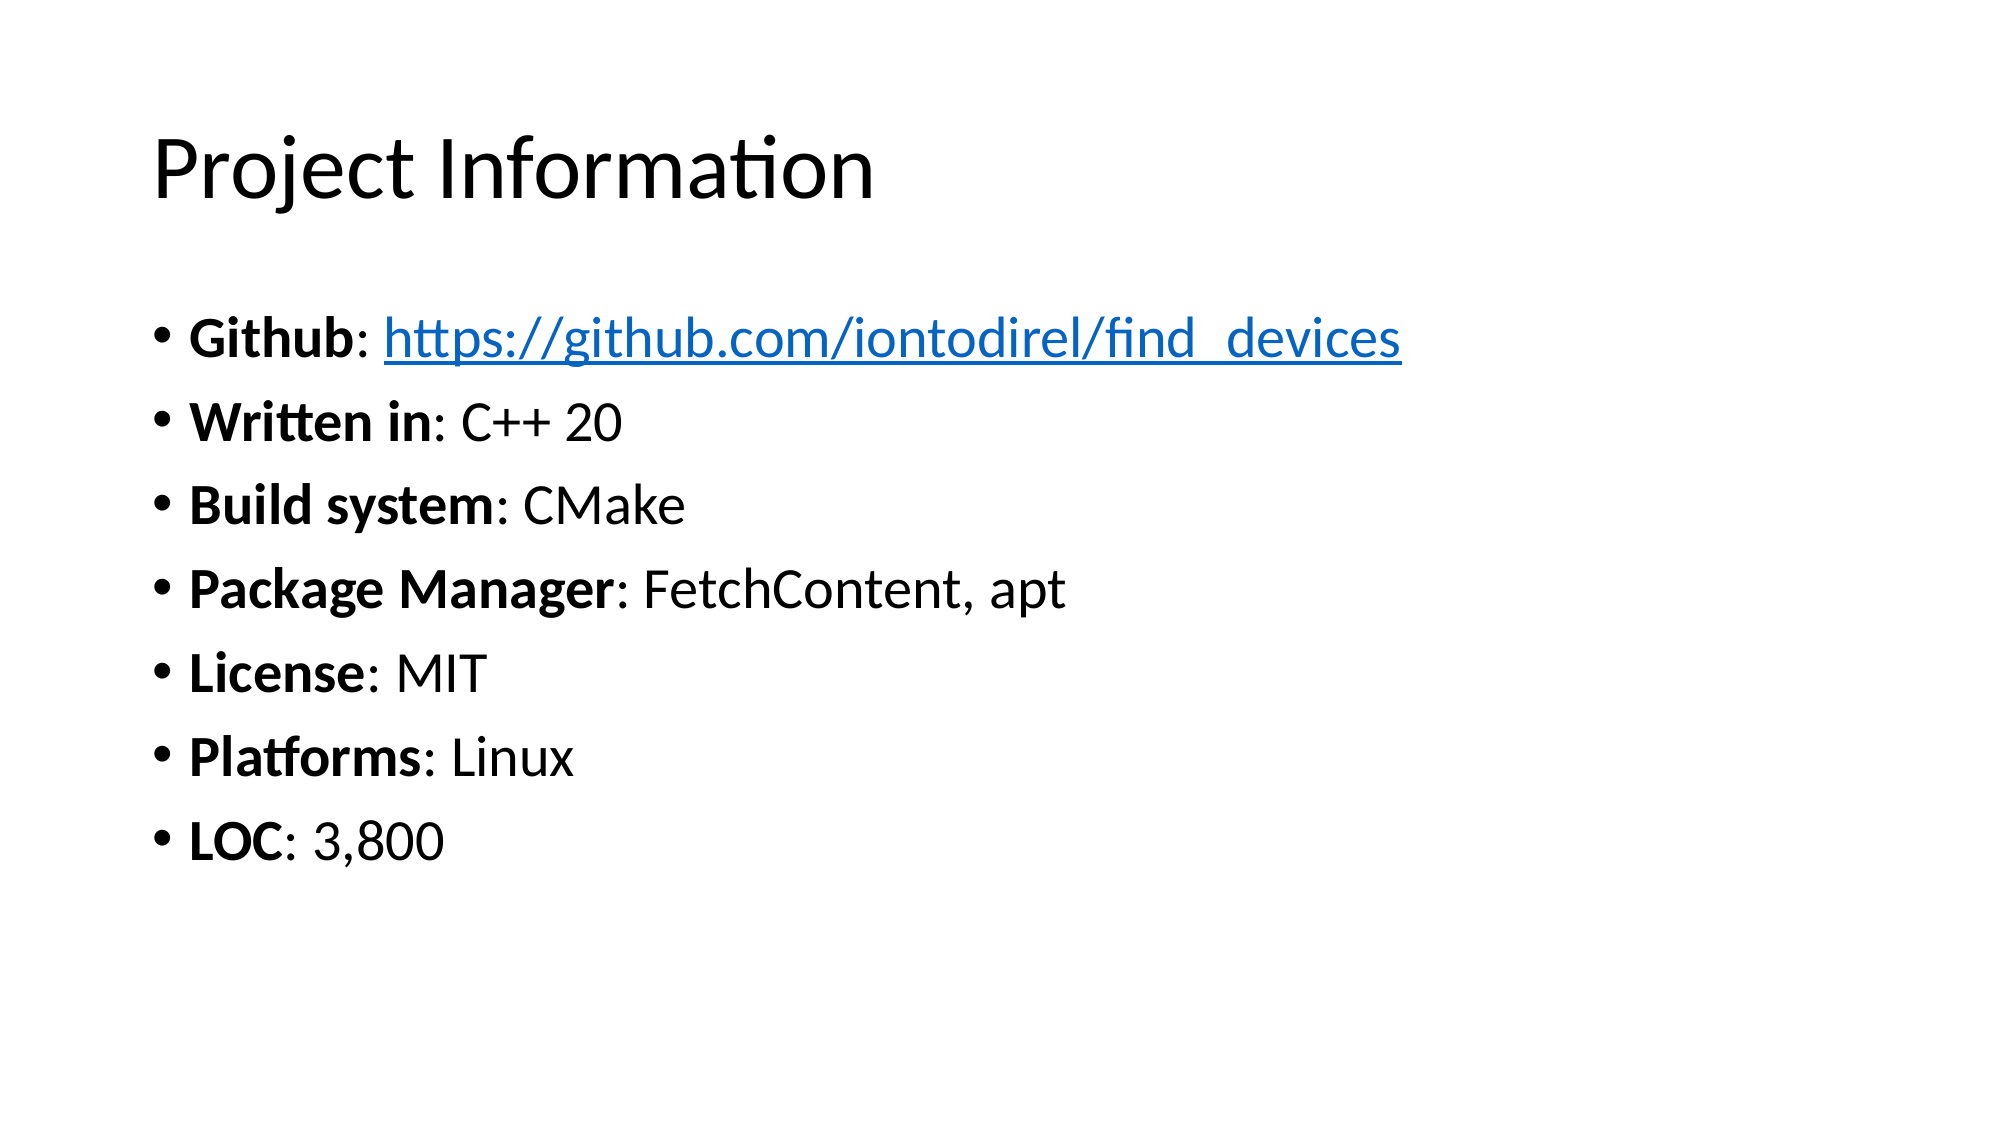

# Project Information
Github: https://github.com/iontodirel/find_devices
Written in: C++ 20
Build system: CMake
Package Manager: FetchContent, apt
License: MIT
Platforms: Linux
LOC: 3,800